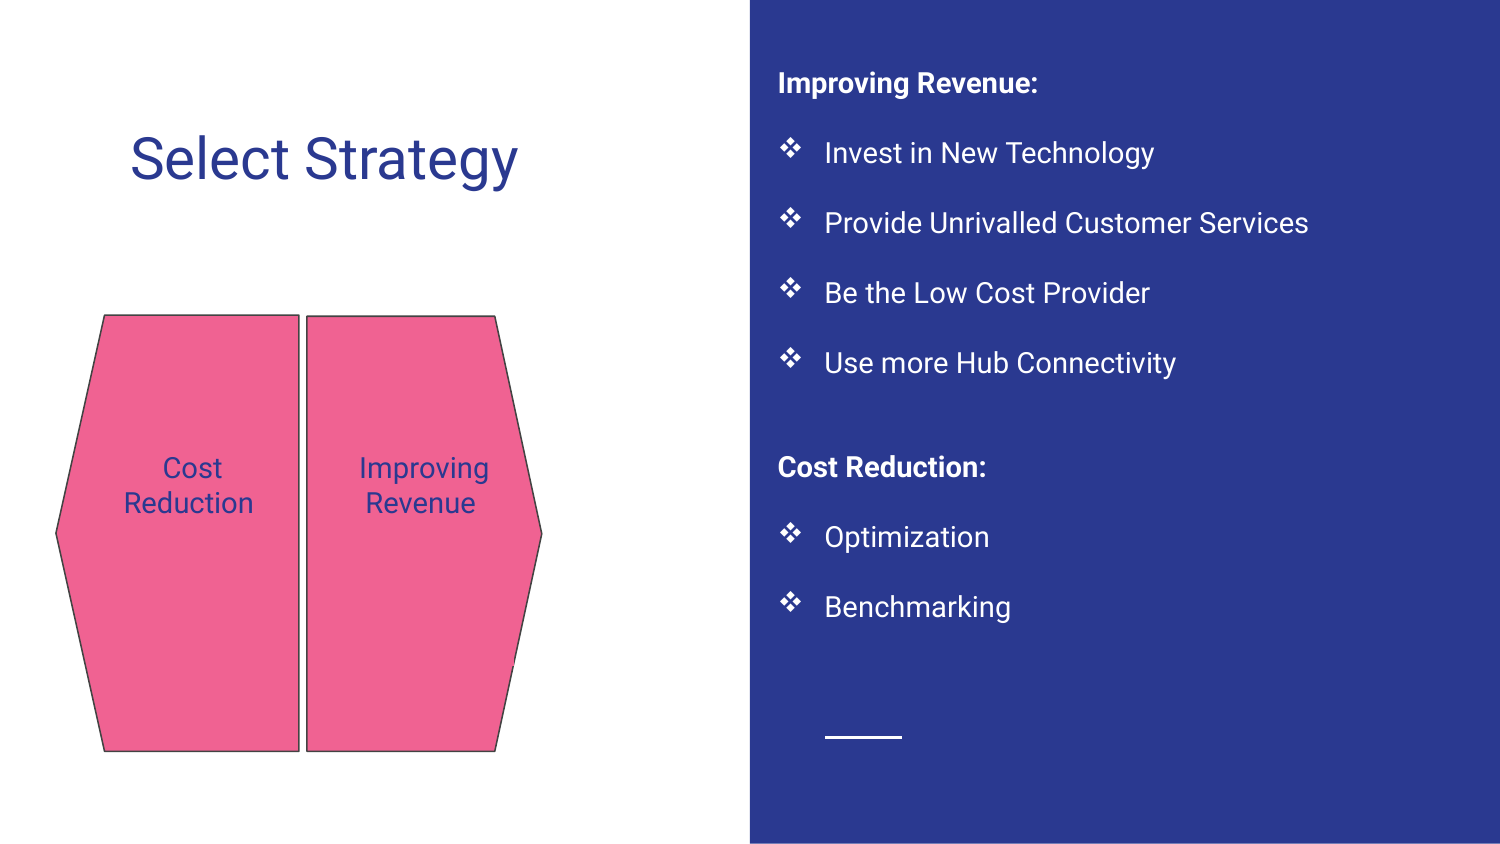

Improving Revenue:

Invest in New Technology

Provide Unrivalled Customer Services

Be the Low Cost Provider

Use more Hub Connectivity

Cost Reduction:

Optimization

Benchmarking

Select Strategy

Cost Reduction
Improving Revenue